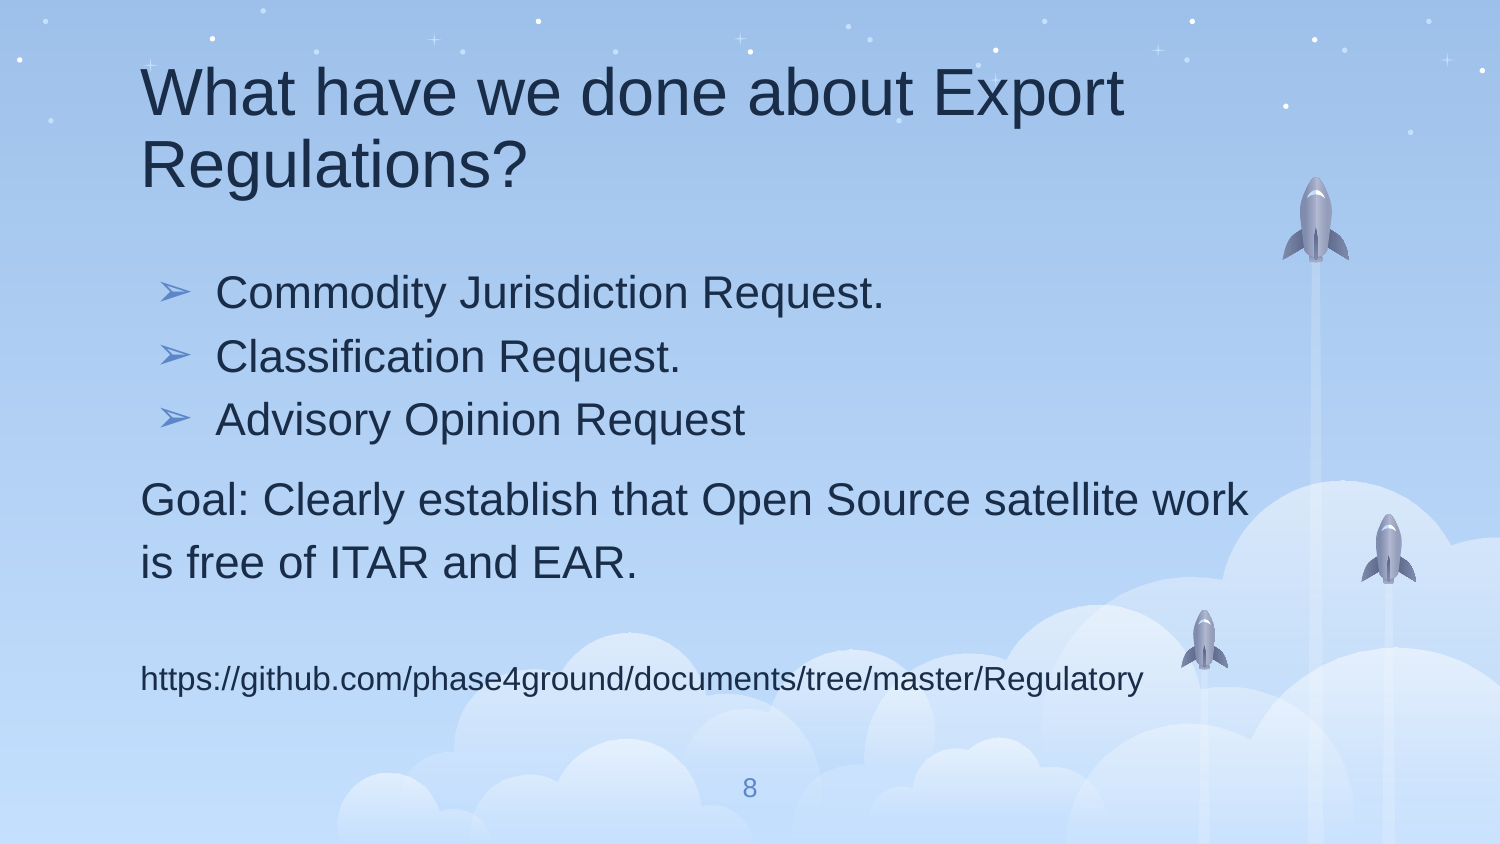

# What have we done about Export Regulations?
Commodity Jurisdiction Request.
Classification Request.
Advisory Opinion Request
Goal: Clearly establish that Open Source satellite work is free of ITAR and EAR.
https://github.com/phase4ground/documents/tree/master/Regulatory
8